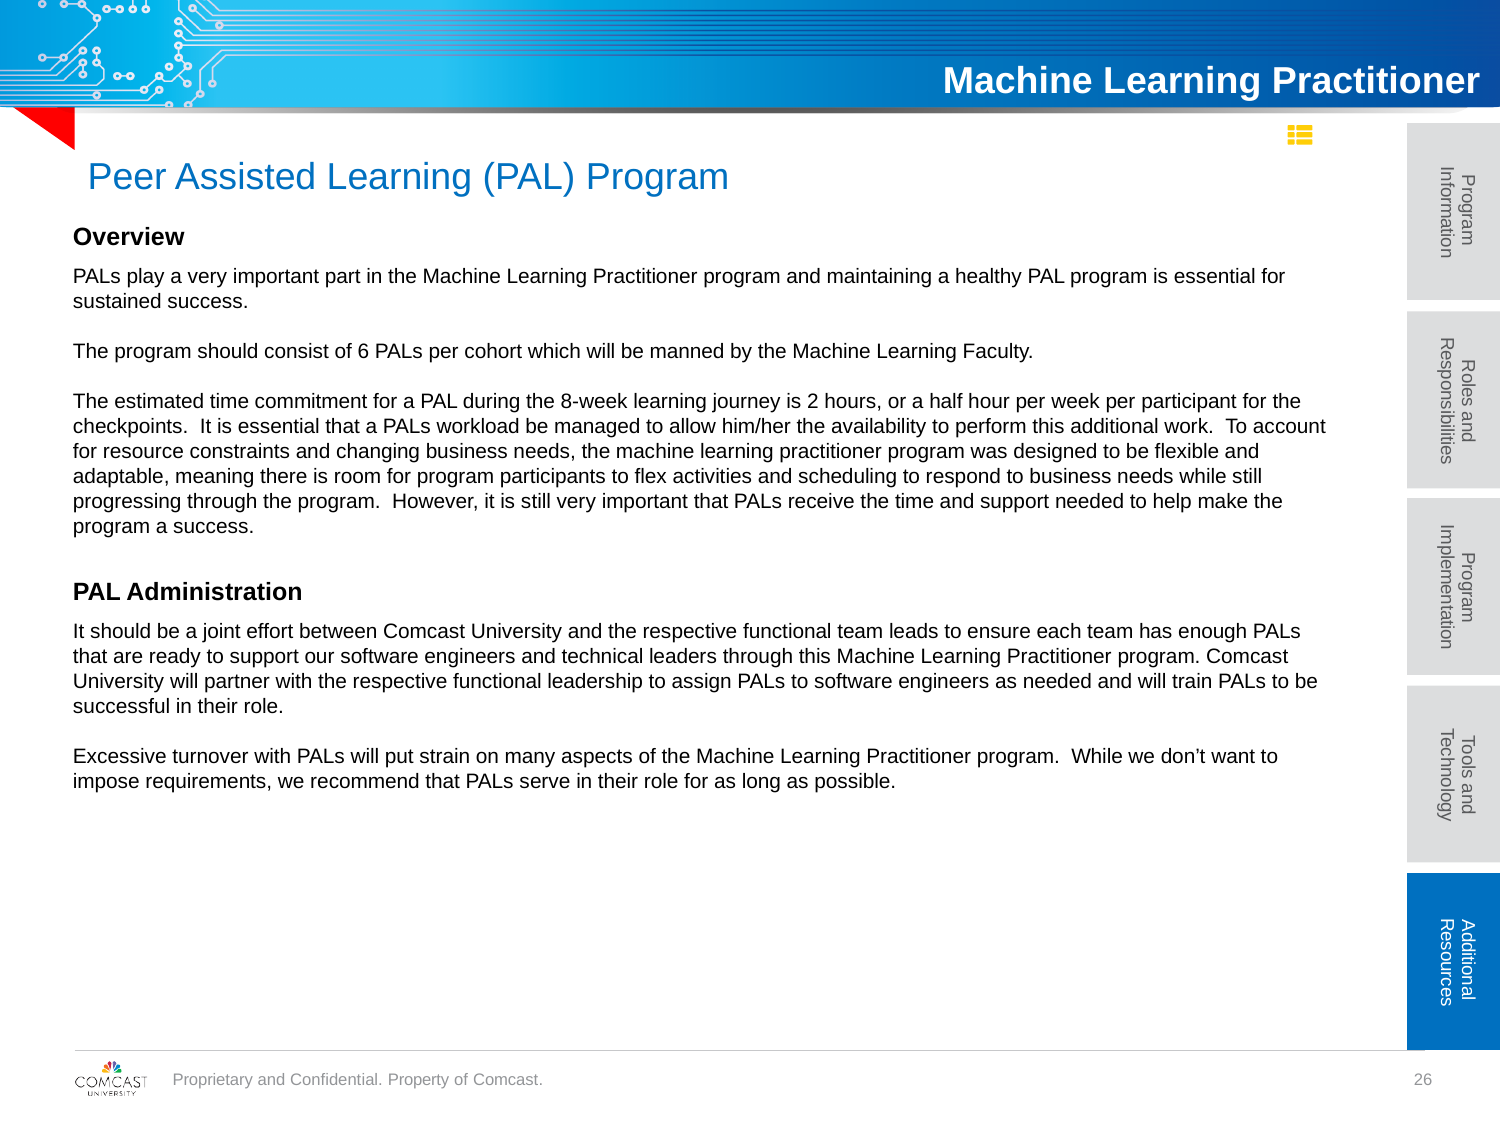

Peer Assisted Learning (PAL) Program
Overview
PALs play a very important part in the Machine Learning Practitioner program and maintaining a healthy PAL program is essential for sustained success.

The program should consist of 6 PALs per cohort which will be manned by the Machine Learning Faculty.

The estimated time commitment for a PAL during the 8-week learning journey is 2 hours, or a half hour per week per participant for the checkpoints.  It is essential that a PALs workload be managed to allow him/her the availability to perform this additional work.  To account for resource constraints and changing business needs, the machine learning practitioner program was designed to be flexible and adaptable, meaning there is room for program participants to flex activities and scheduling to respond to business needs while still progressing through the program.  However, it is still very important that PALs receive the time and support needed to help make the program a success.

PAL Administration
It should be a joint effort between Comcast University and the respective functional team leads to ensure each team has enough PALs that are ready to support our software engineers and technical leaders through this Machine Learning Practitioner program. Comcast University will partner with the respective functional leadership to assign PALs to software engineers as needed and will train PALs to be successful in their role.

Excessive turnover with PALs will put strain on many aspects of the Machine Learning Practitioner program.  While we don’t want to impose requirements, we recommend that PALs serve in their role for as long as possible.
26
Proprietary and Confidential. Property of Comcast.